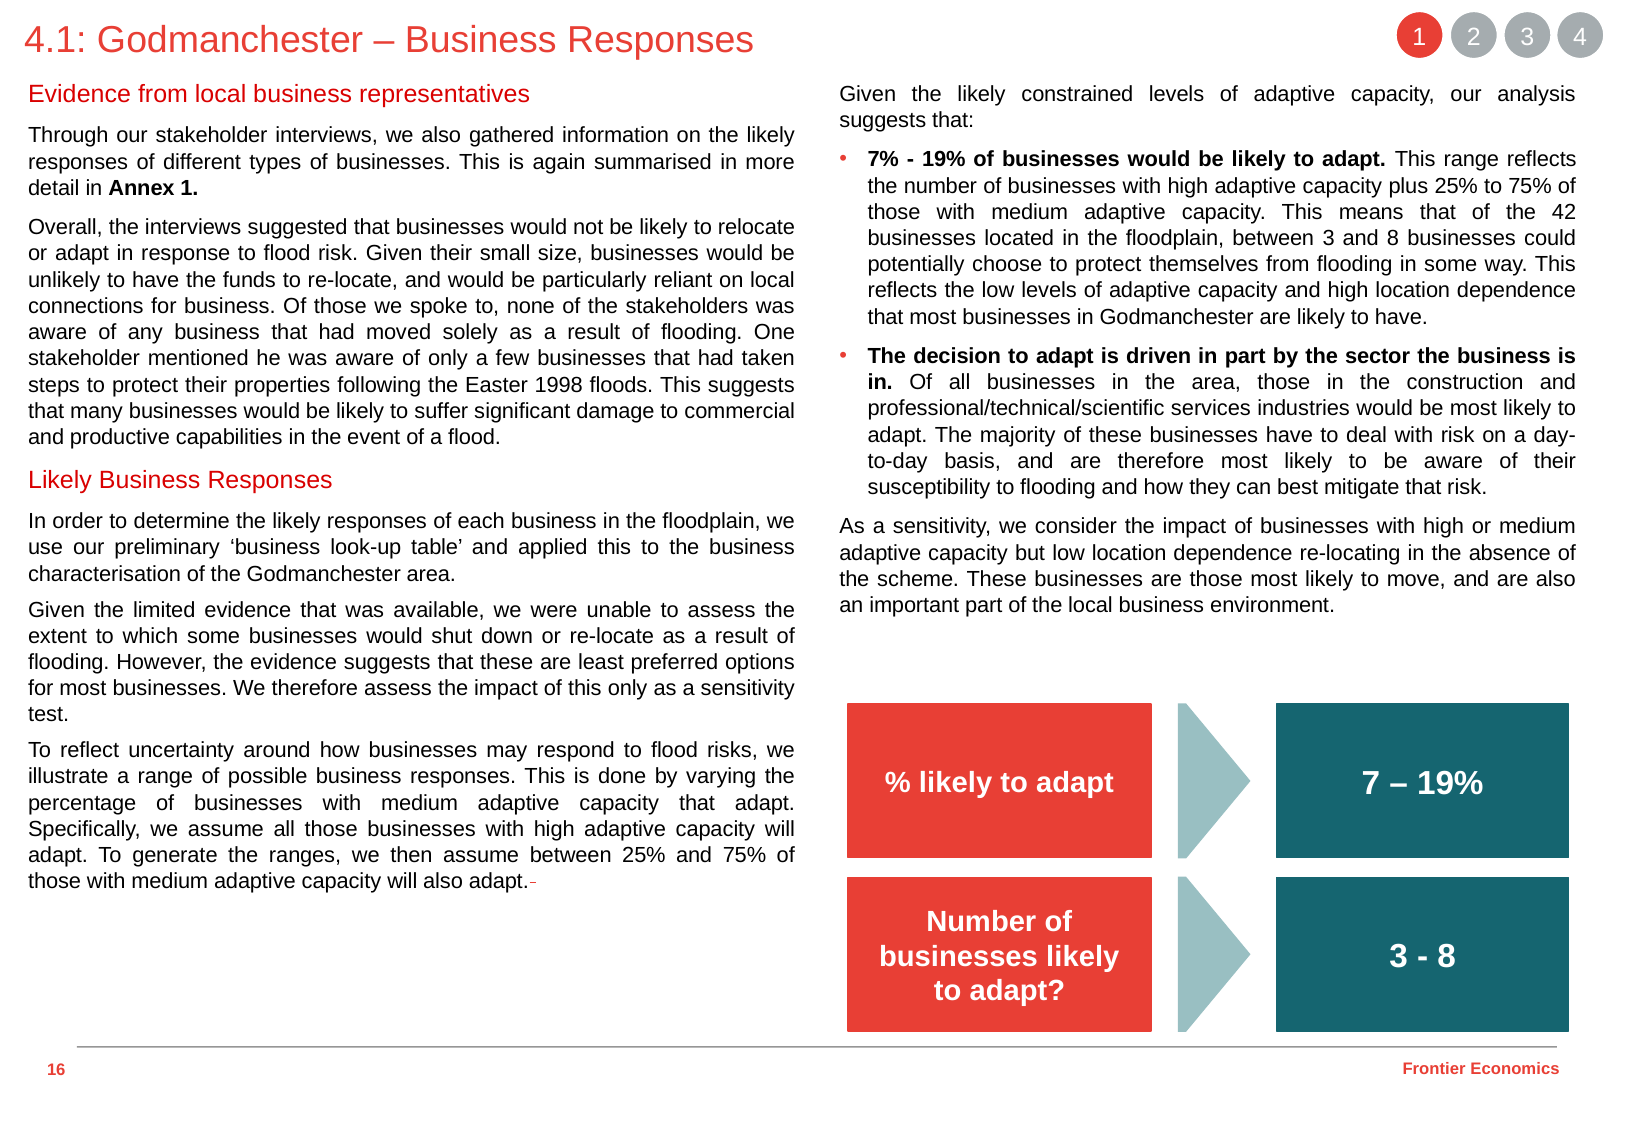

4.1: Godmanchester – Business Responses
1
2
3
4
Evidence from local business representatives
Through our stakeholder interviews, we also gathered information on the likely responses of different types of businesses. This is again summarised in more detail in Annex 1.
Overall, the interviews suggested that businesses would not be likely to relocate or adapt in response to flood risk. Given their small size, businesses would be unlikely to have the funds to re-locate, and would be particularly reliant on local connections for business. Of those we spoke to, none of the stakeholders was aware of any business that had moved solely as a result of flooding. One stakeholder mentioned he was aware of only a few businesses that had taken steps to protect their properties following the Easter 1998 floods. This suggests that many businesses would be likely to suffer significant damage to commercial and productive capabilities in the event of a flood.
Likely Business Responses
In order to determine the likely responses of each business in the floodplain, we use our preliminary ‘business look-up table’ and applied this to the business characterisation of the Godmanchester area.
Given the limited evidence that was available, we were unable to assess the extent to which some businesses would shut down or re-locate as a result of flooding. However, the evidence suggests that these are least preferred options for most businesses. We therefore assess the impact of this only as a sensitivity test.
To reflect uncertainty around how businesses may respond to flood risks, we illustrate a range of possible business responses. This is done by varying the percentage of businesses with medium adaptive capacity that adapt. Specifically, we assume all those businesses with high adaptive capacity will adapt. To generate the ranges, we then assume between 25% and 75% of those with medium adaptive capacity will also adapt.
Given the likely constrained levels of adaptive capacity, our analysis suggests that:
7% - 19% of businesses would be likely to adapt. This range reflects the number of businesses with high adaptive capacity plus 25% to 75% of those with medium adaptive capacity. This means that of the 42 businesses located in the floodplain, between 3 and 8 businesses could potentially choose to protect themselves from flooding in some way. This reflects the low levels of adaptive capacity and high location dependence that most businesses in Godmanchester are likely to have.
The decision to adapt is driven in part by the sector the business is in. Of all businesses in the area, those in the construction and professional/technical/scientific services industries would be most likely to adapt. The majority of these businesses have to deal with risk on a day-to-day basis, and are therefore most likely to be aware of their susceptibility to flooding and how they can best mitigate that risk.
As a sensitivity, we consider the impact of businesses with high or medium adaptive capacity but low location dependence re-locating in the absence of the scheme. These businesses are those most likely to move, and are also an important part of the local business environment.

% likely to adapt

7 – 19%
Number of businesses likely to adapt?

3 - 8